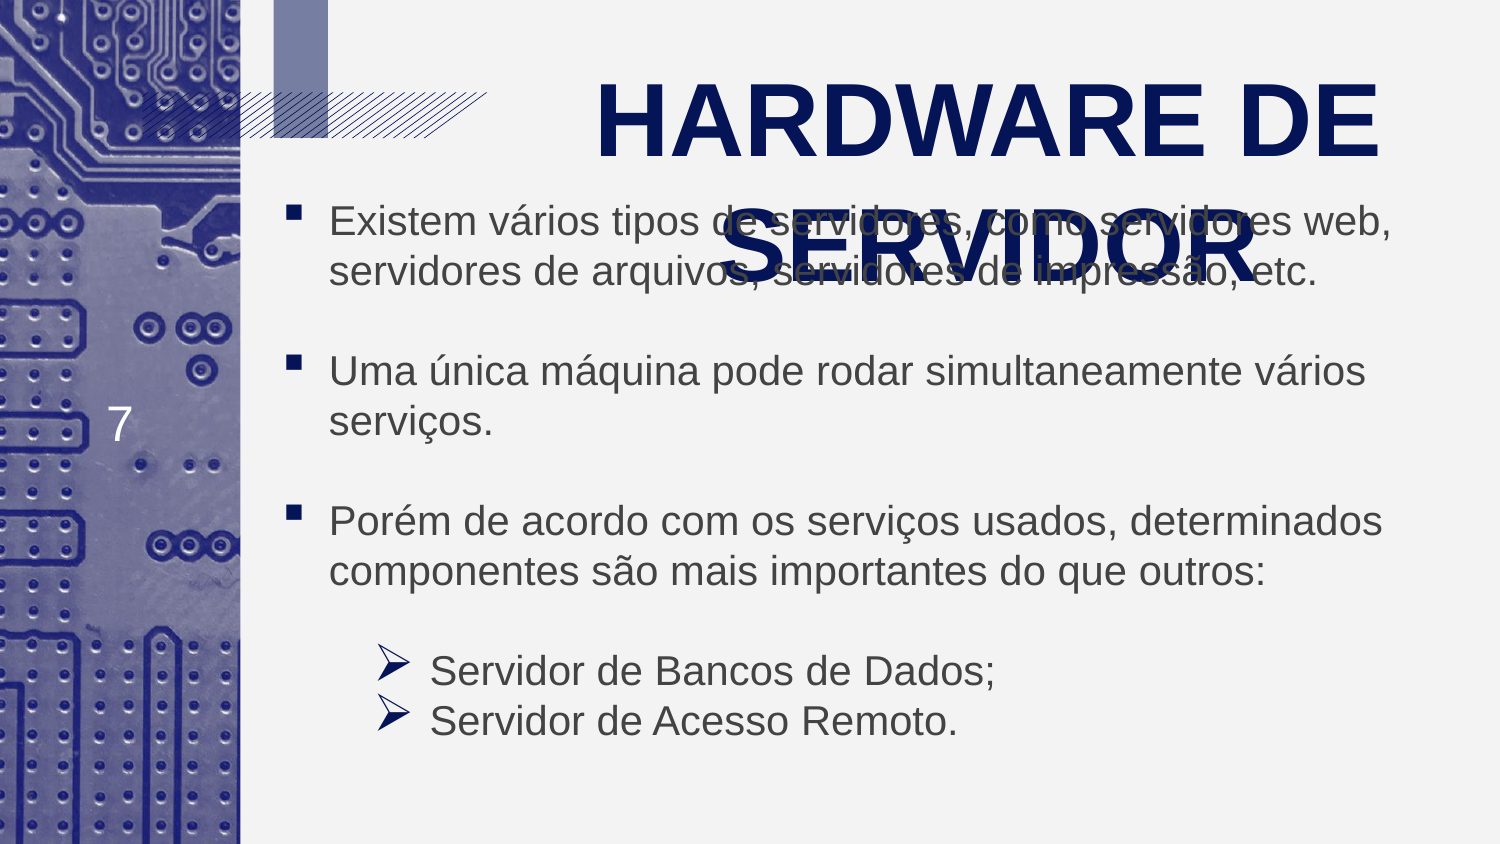

HARDWARE DE SERVIDOR

Existem vários tipos de servidores, como servidores web, servidores de arquivos, servidores de impressão, etc.

Uma única máquina pode rodar simultaneamente vários serviços.

Porém de acordo com os serviços usados, determinados componentes são mais importantes do que outros:

Servidor de Bancos de Dados;
Servidor de Acesso Remoto.

7